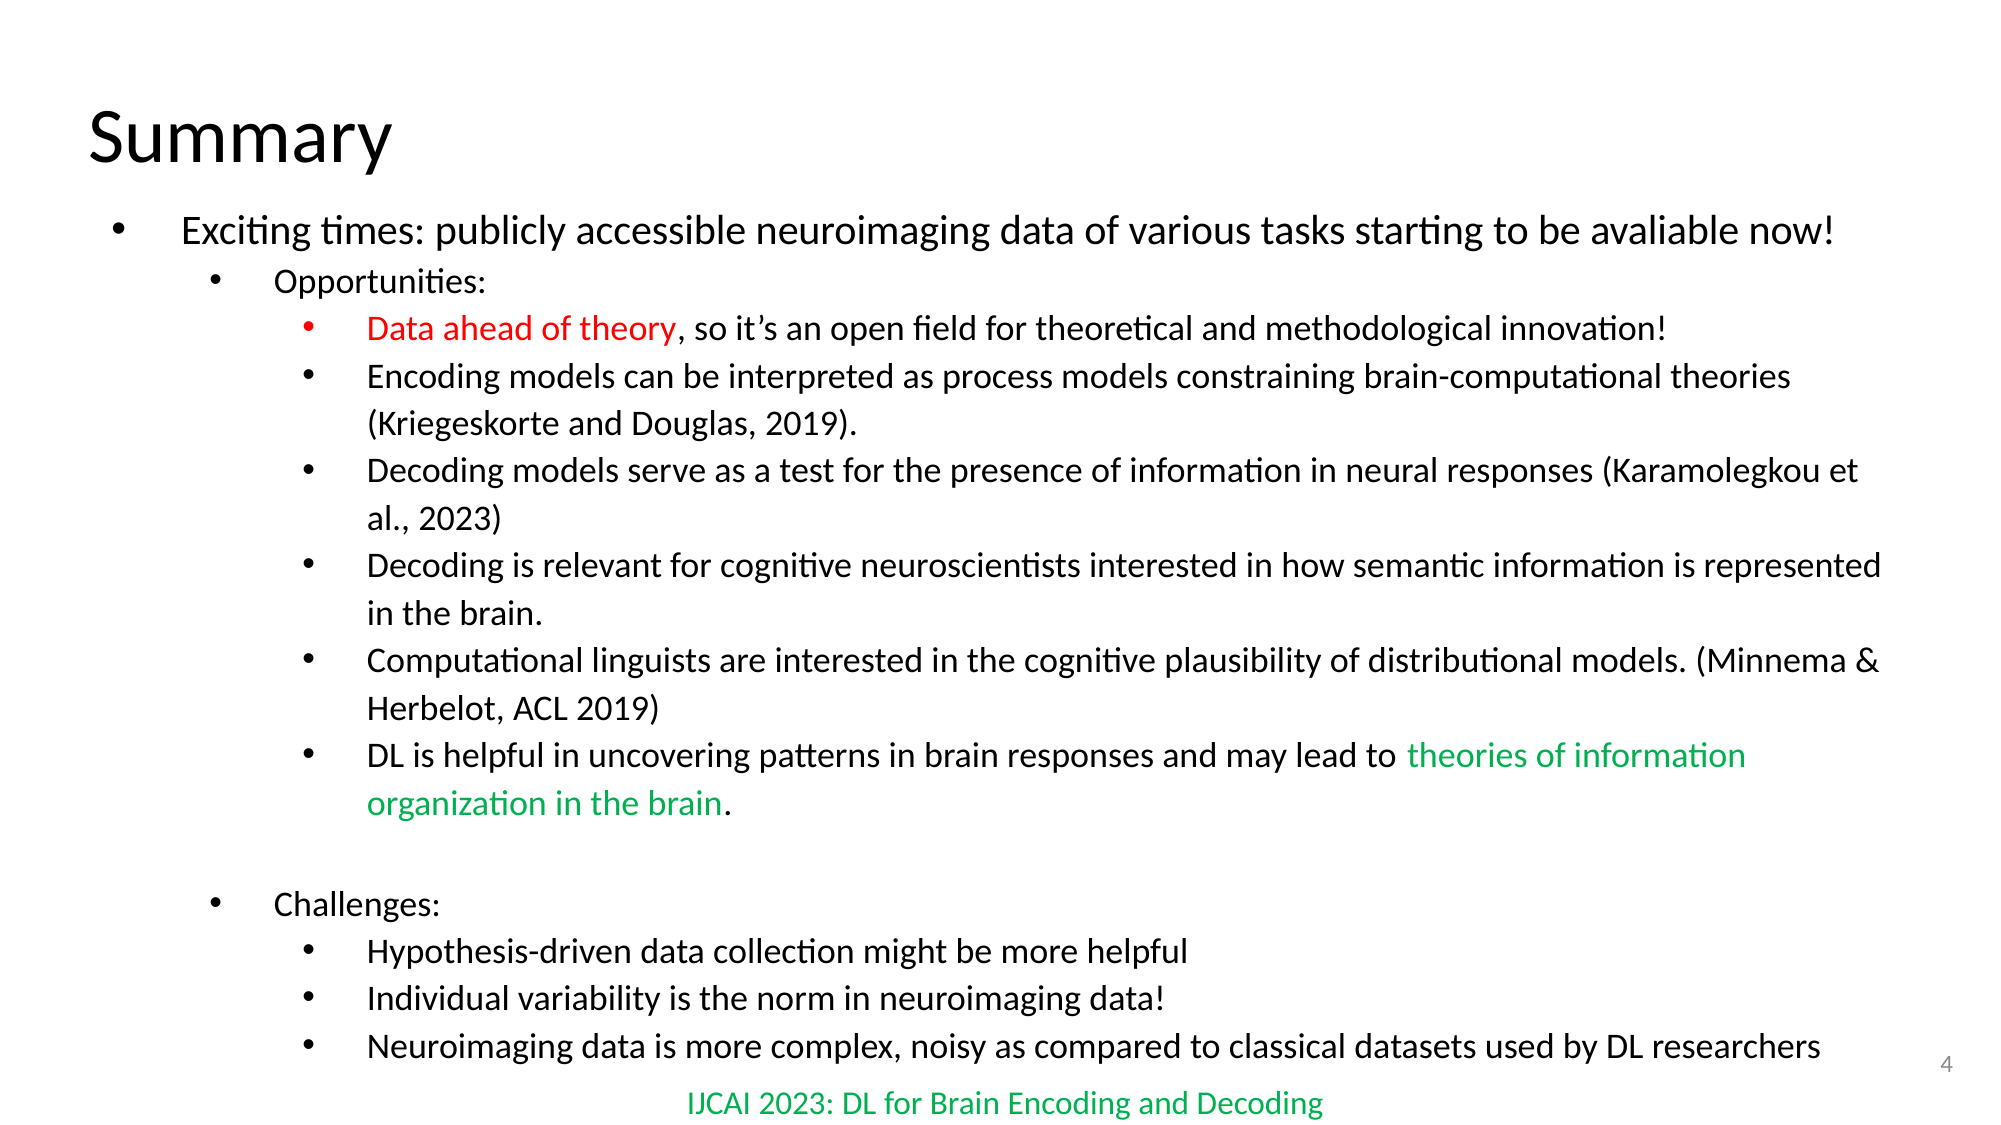

# Summary
Exciting times: publicly accessible neuroimaging data of various tasks starting to be avaliable now!
Opportunities:
Data ahead of theory, so it’s an open field for theoretical and methodological innovation!
Encoding models can be interpreted as process models constraining brain-computational theories (Kriegeskorte and Douglas, 2019).
Decoding models serve as a test for the presence of information in neural responses (Karamolegkou et al., 2023)
Decoding is relevant for cognitive neuroscientists interested in how semantic information is represented in the brain.
Computational linguists are interested in the cognitive plausibility of distributional models. (Minnema & Herbelot, ACL 2019)
DL is helpful in uncovering patterns in brain responses and may lead to theories of information organization in the brain.

Challenges:
Hypothesis-driven data collection might be more helpful
Individual variability is the norm in neuroimaging data!
Neuroimaging data is more complex, noisy as compared to classical datasets used by DL researchers
4